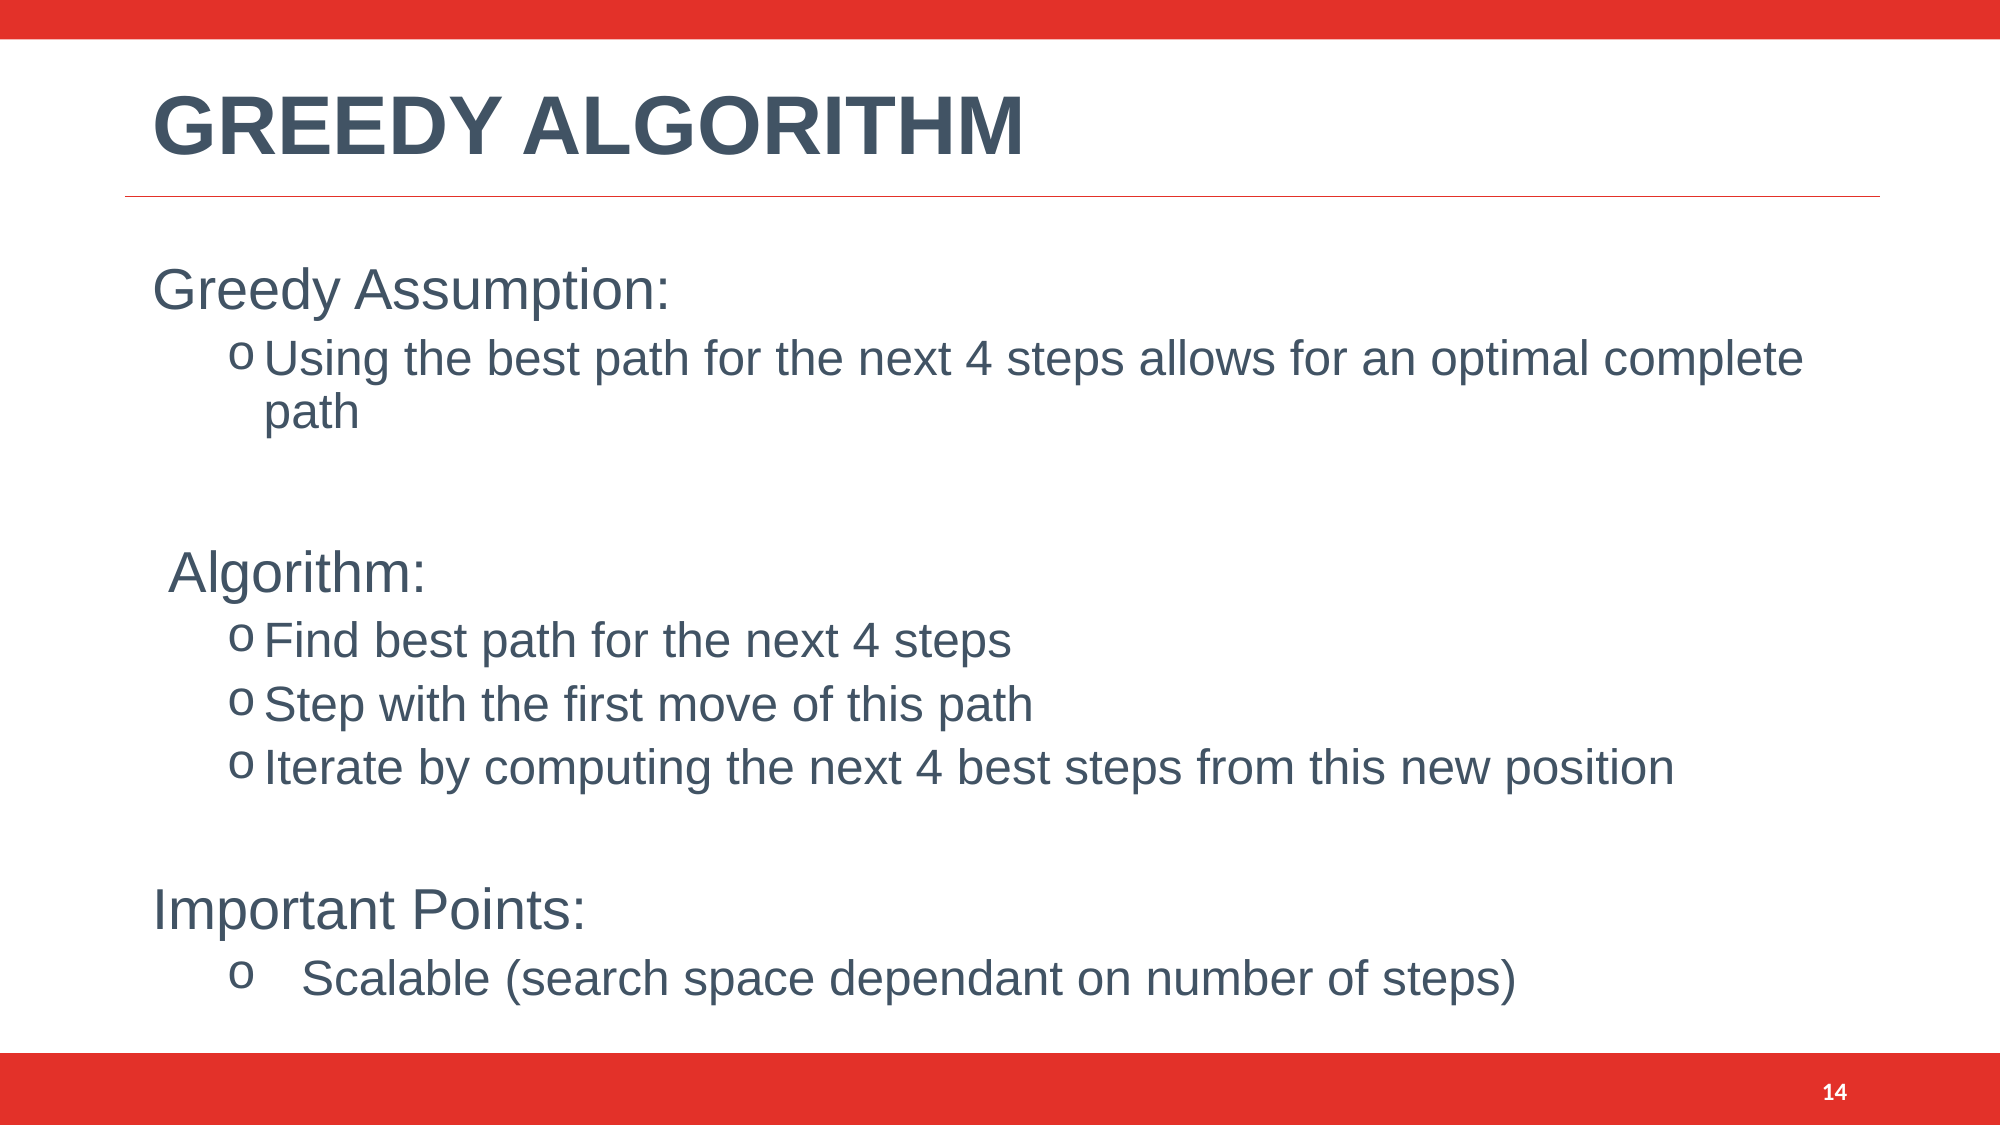

# Greedy Algorithm
Greedy Assumption:
Using the best path for the next 4 steps allows for an optimal complete path

 Algorithm:
Find best path for the next 4 steps
Step with the first move of this path
Iterate by computing the next 4 best steps from this new position

Important Points:
Scalable (search space dependant on number of steps)

14